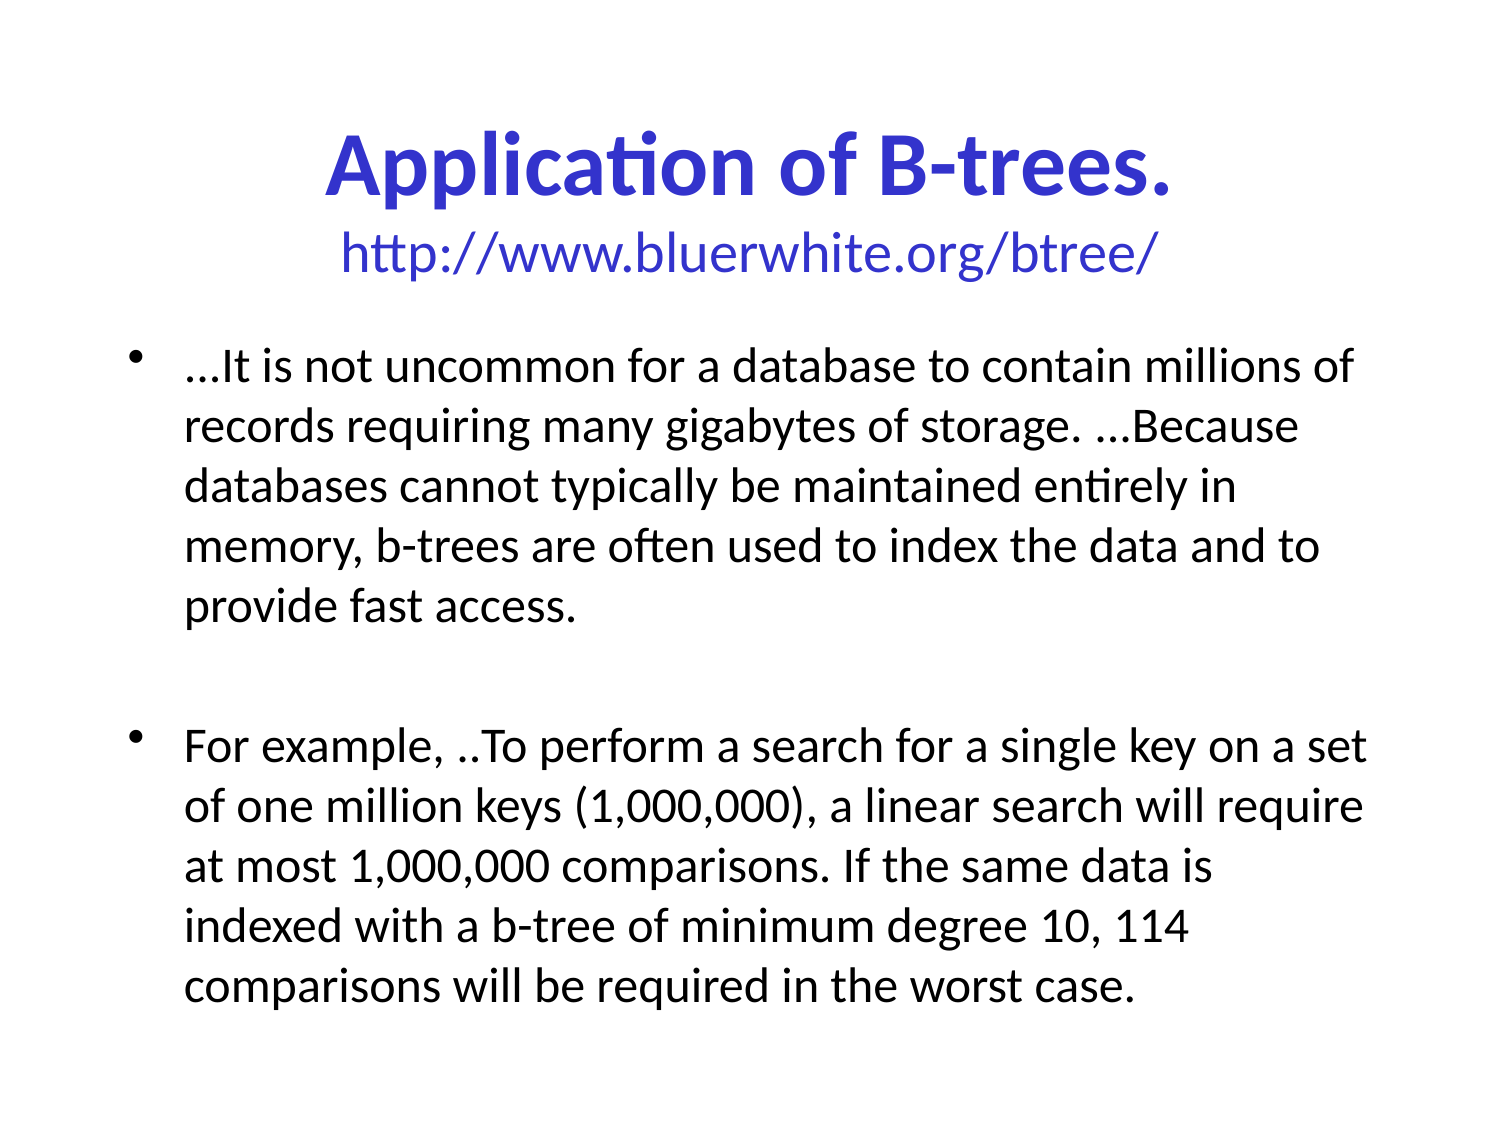

# Application of B-trees. http://www.bluerwhite.org/btree/
...It is not uncommon for a database to contain millions of records requiring many gigabytes of storage. ...Because databases cannot typically be maintained entirely in memory, b-trees are often used to index the data and to provide fast access.

For example, ..To perform a search for a single key on a set of one million keys (1,000,000), a linear search will require at most 1,000,000 comparisons. If the same data is indexed with a b-tree of minimum degree 10, 114 comparisons will be required in the worst case.